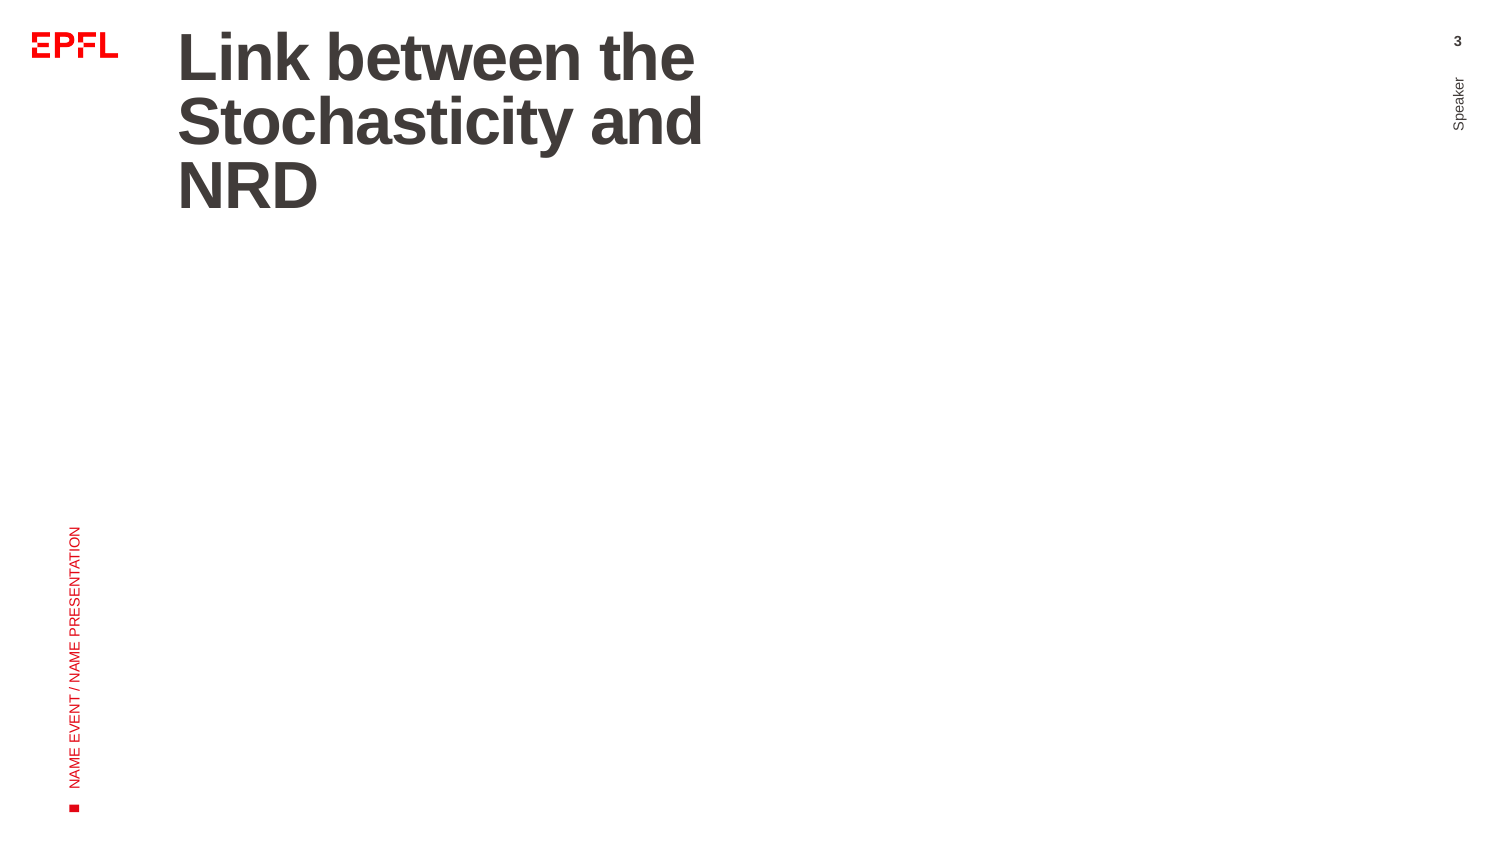

# Link between the Stochasticity and NRD
3

Speaker
NAME EVENT / NAME PRESENTATION